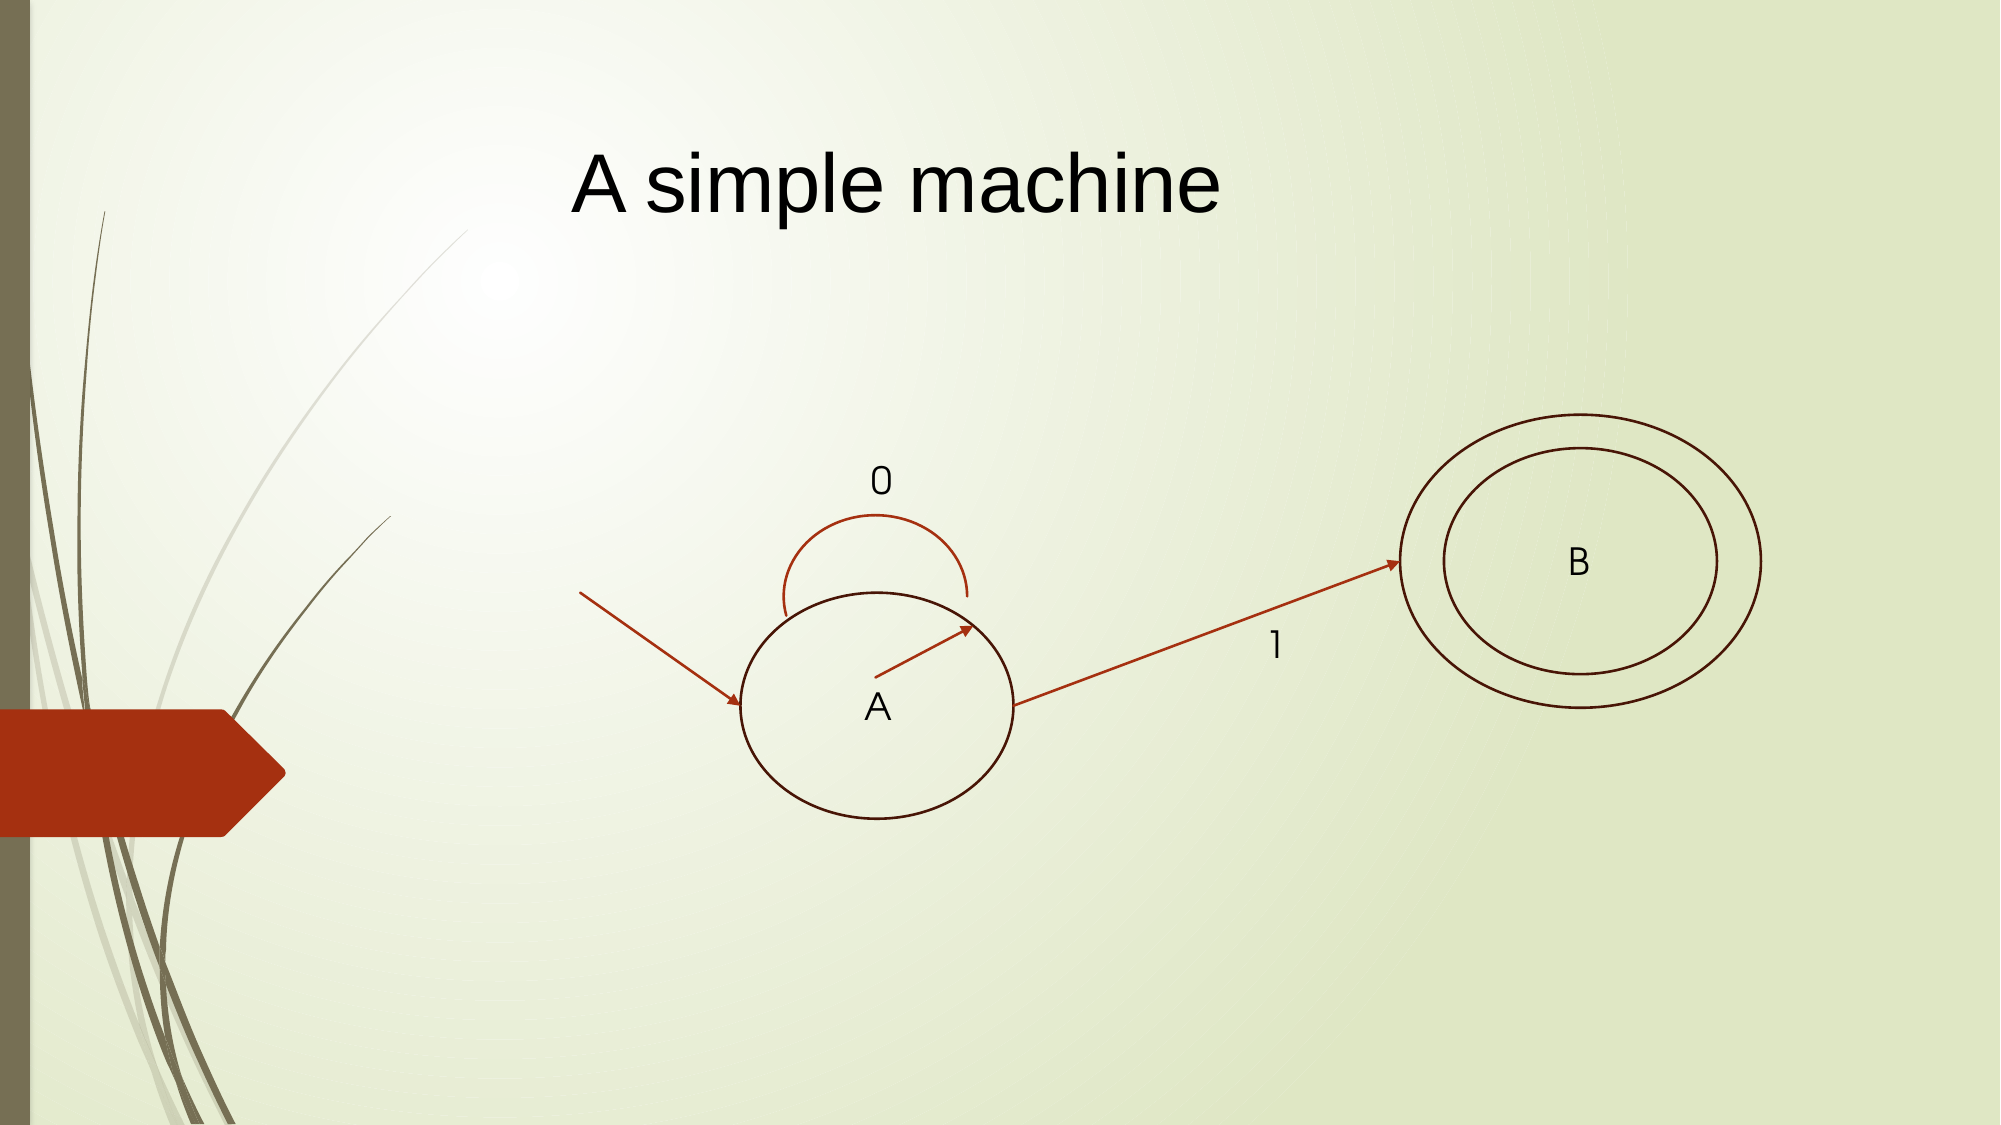

A simple machine

0

B

1
A